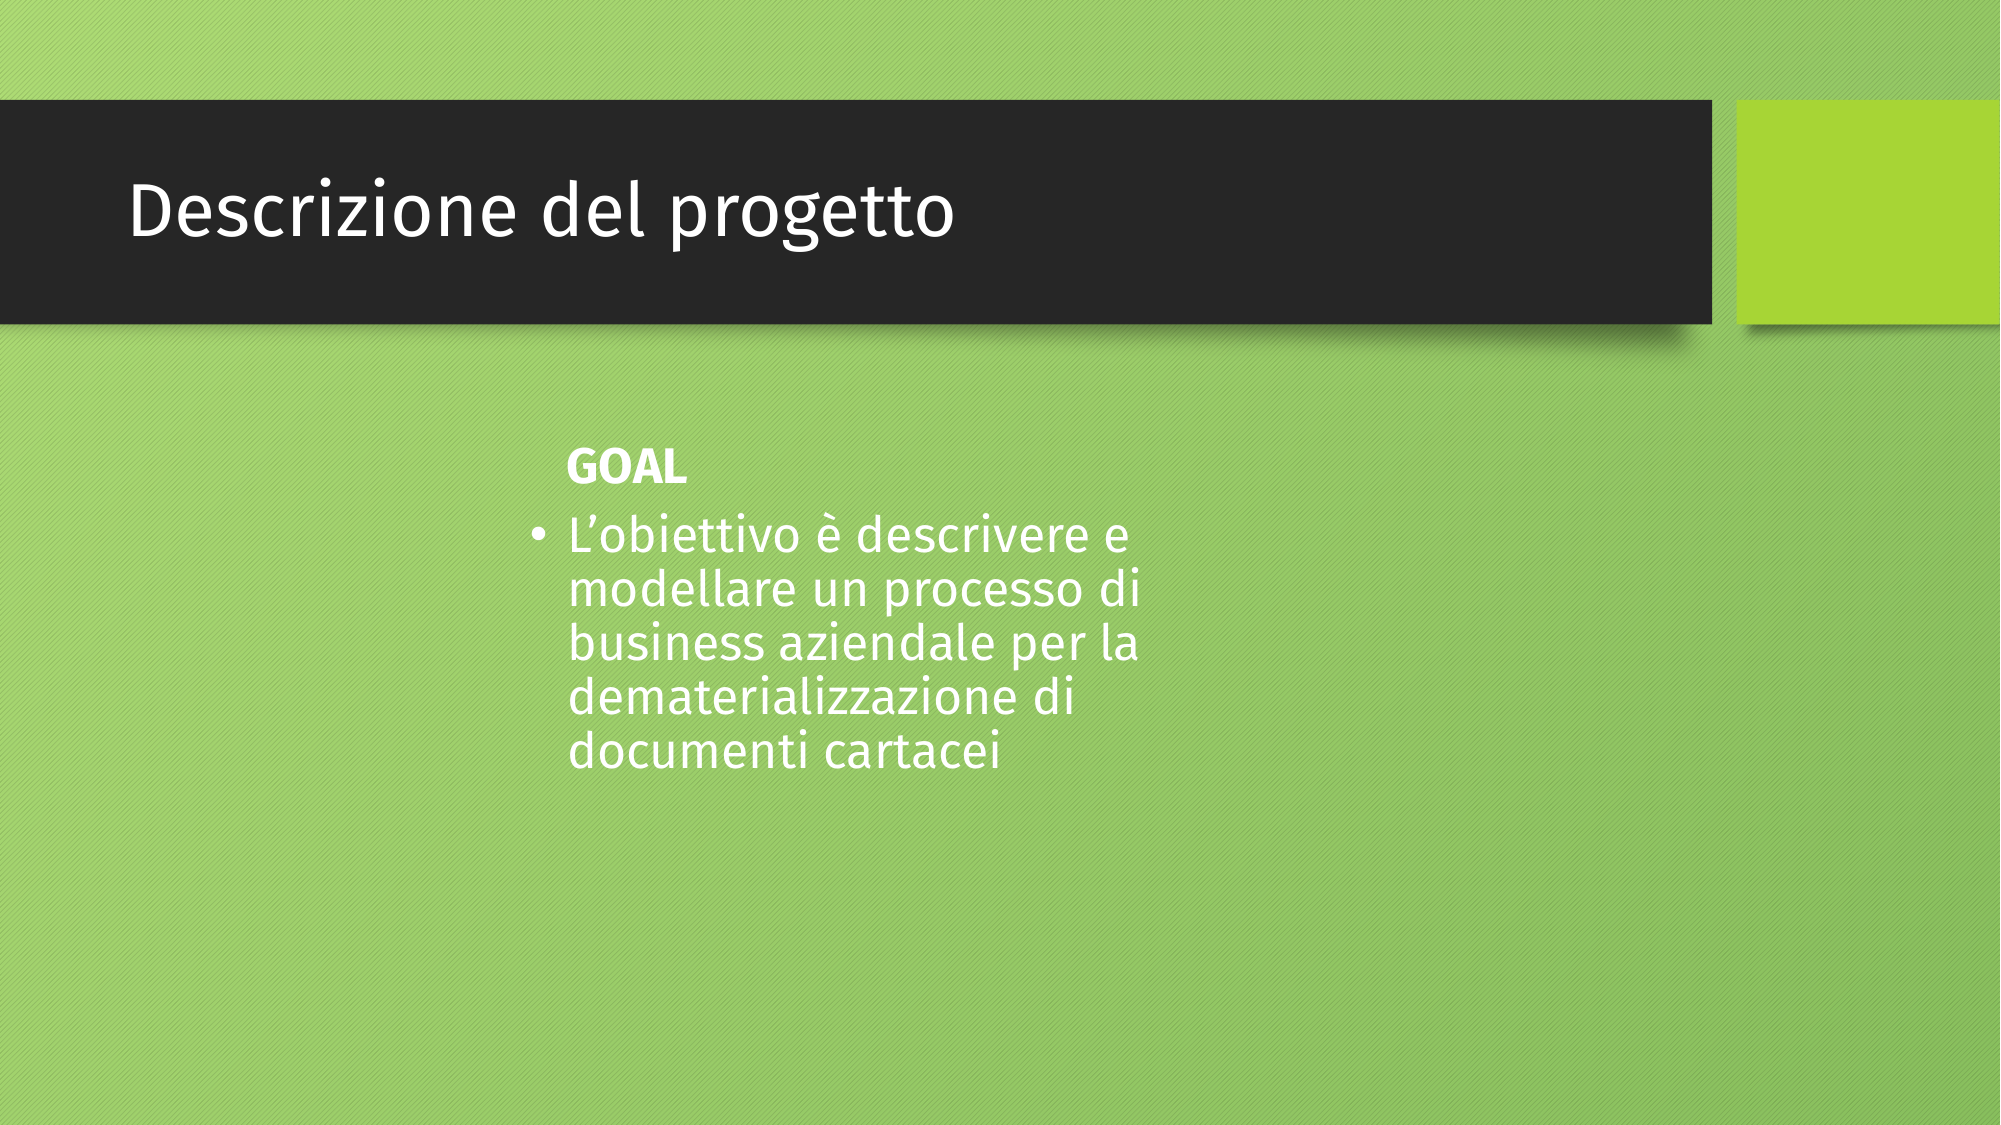

# Descrizione del progetto
GOAL
L’obiettivo è descrivere e modellare un processo di business aziendale per la dematerializzazione di documenti cartacei